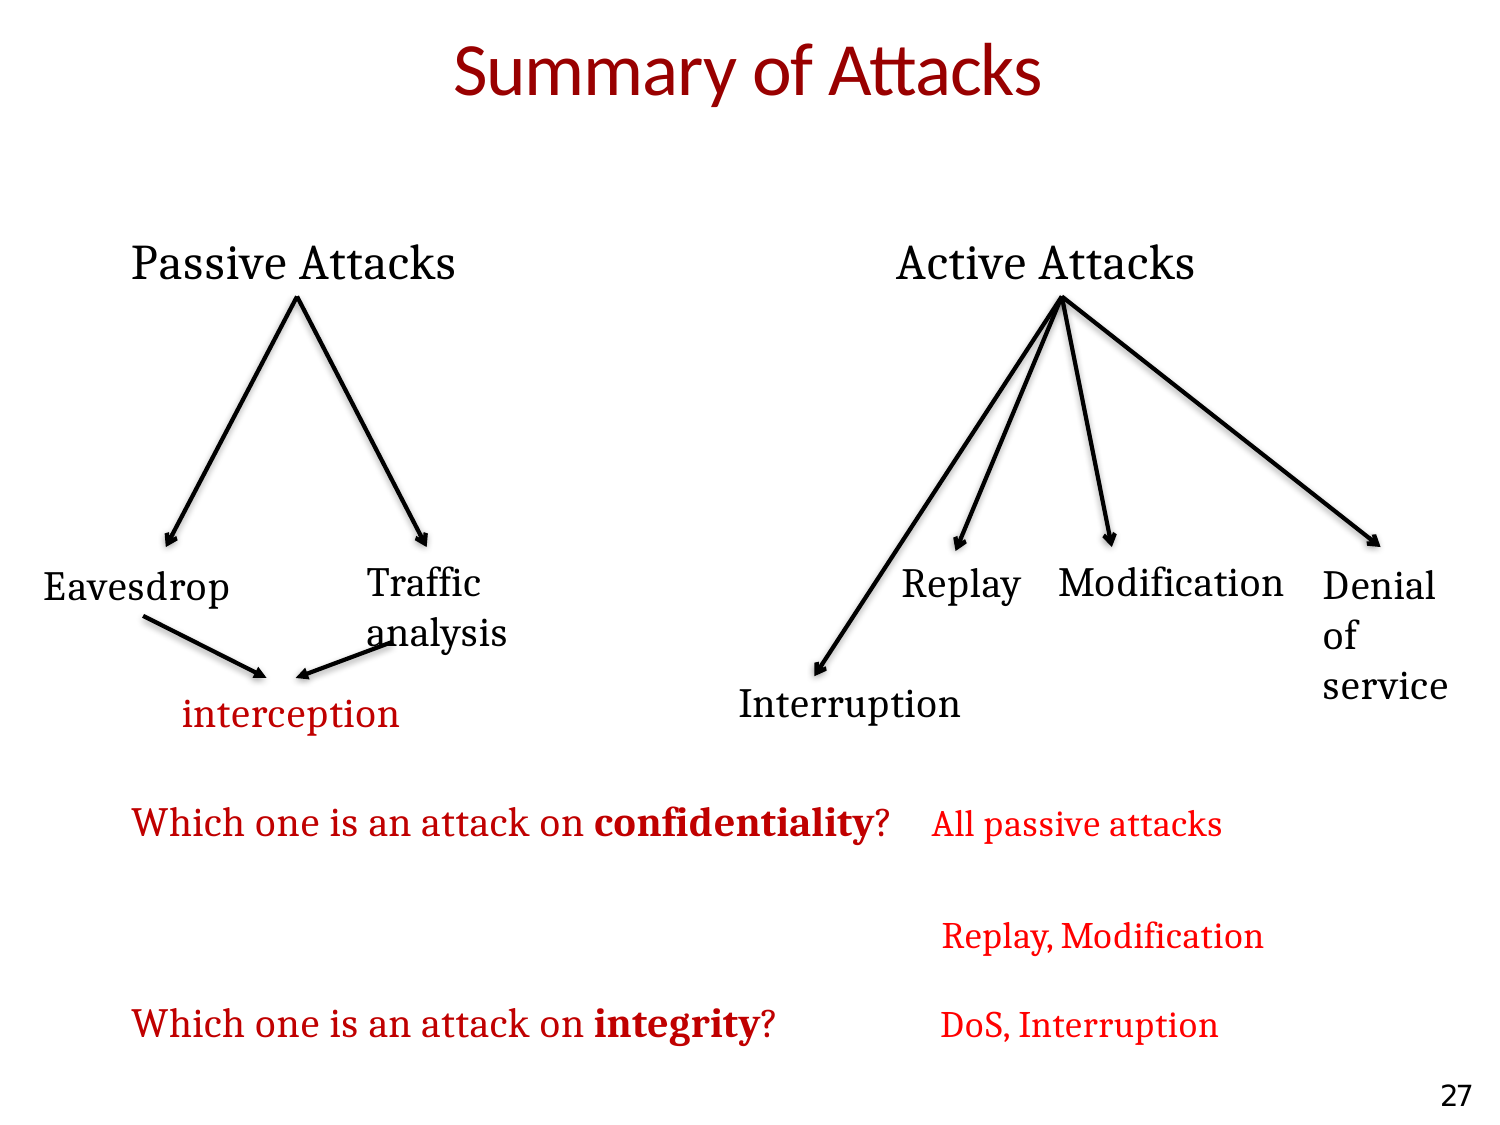

# Summary of Attacks
Passive Attacks
Active Attacks
Traffic analysis
Modification
Replay
Denial of service
Eavesdrop
Interruption
interception
Which one is an attack on confidentiality?

Which one is an attack on integrity?

Which one is an attack on availability
All passive attacks
Replay, Modification
DoS, Interruption
27